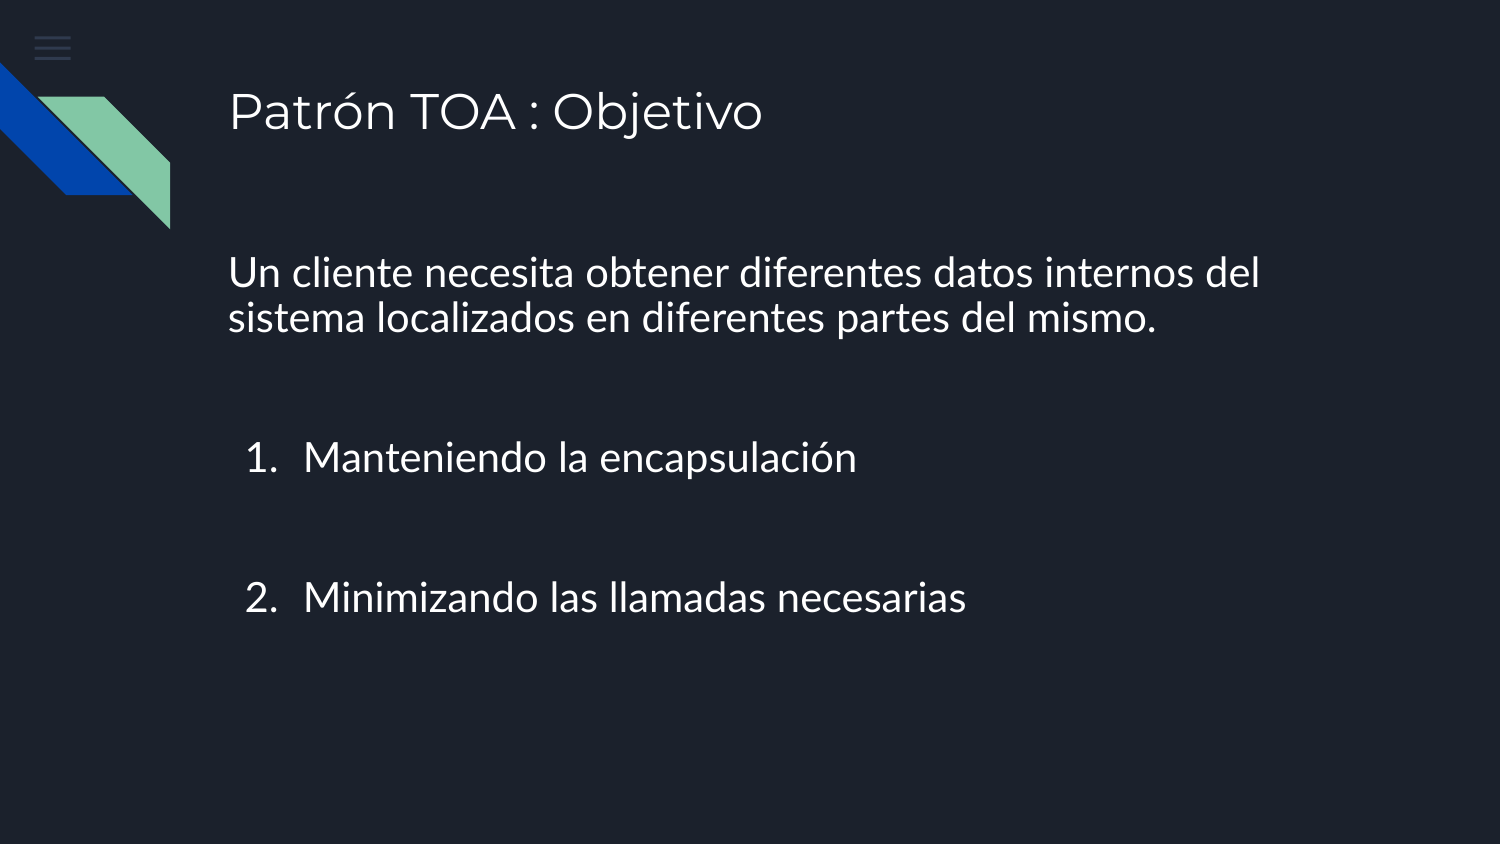

# Patrón TOA : Objetivo
Un cliente necesita obtener diferentes datos internos del sistema localizados en diferentes partes del mismo.

Manteniendo la encapsulación

Minimizando las llamadas necesarias